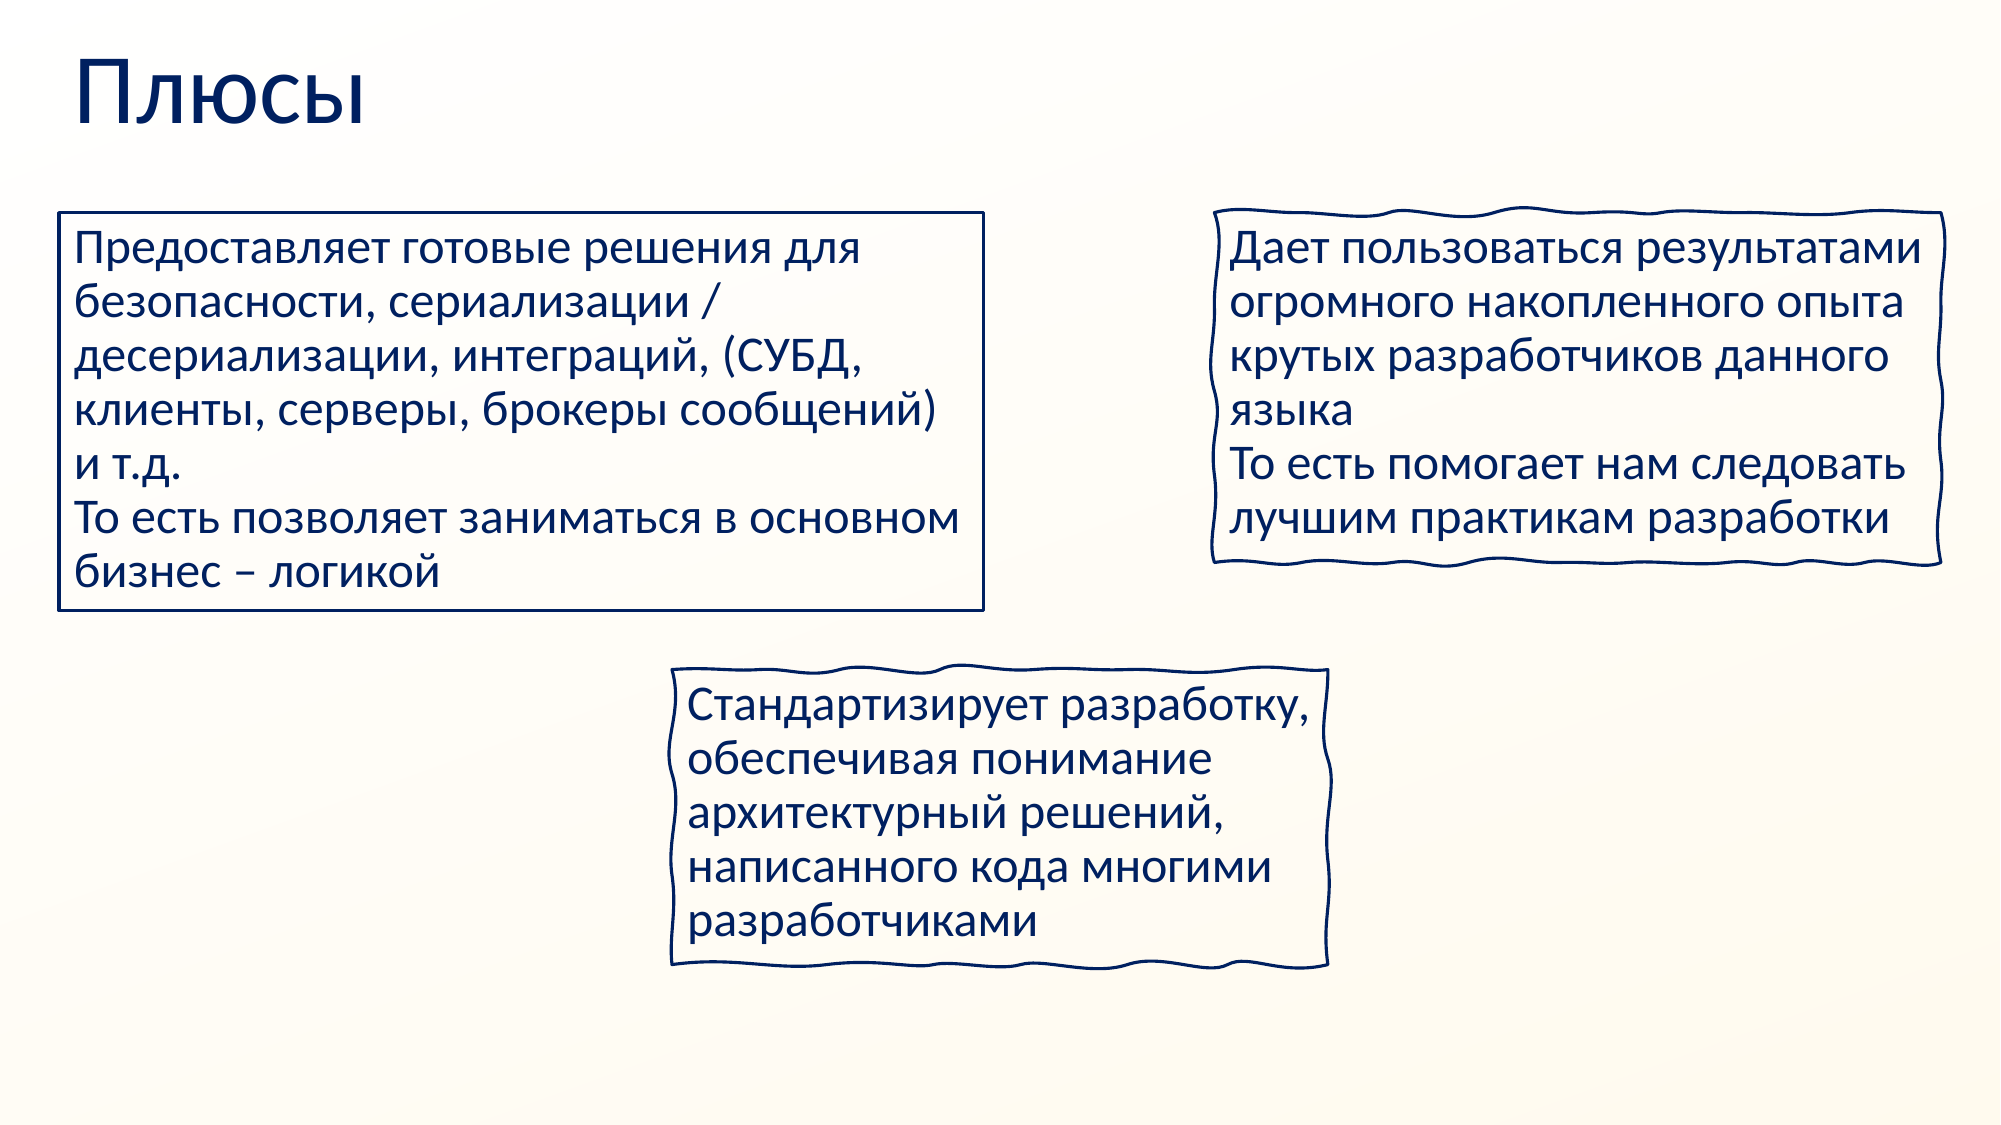

# Плюсы
Предоставляет готовые решения для безопасности, сериализации / десериализации, интеграций, (СУБД, клиенты, серверы, брокеры сообщений) и т.д.
То есть позволяет заниматься в основном бизнес – логикой

Дает пользоваться результатами огромного накопленного опыта крутых разработчиков данного языка
То есть помогает нам следовать лучшим практикам разработки
Стандартизирует разработку, обеспечивая понимание архитектурный решений, написанного кода многими разработчиками